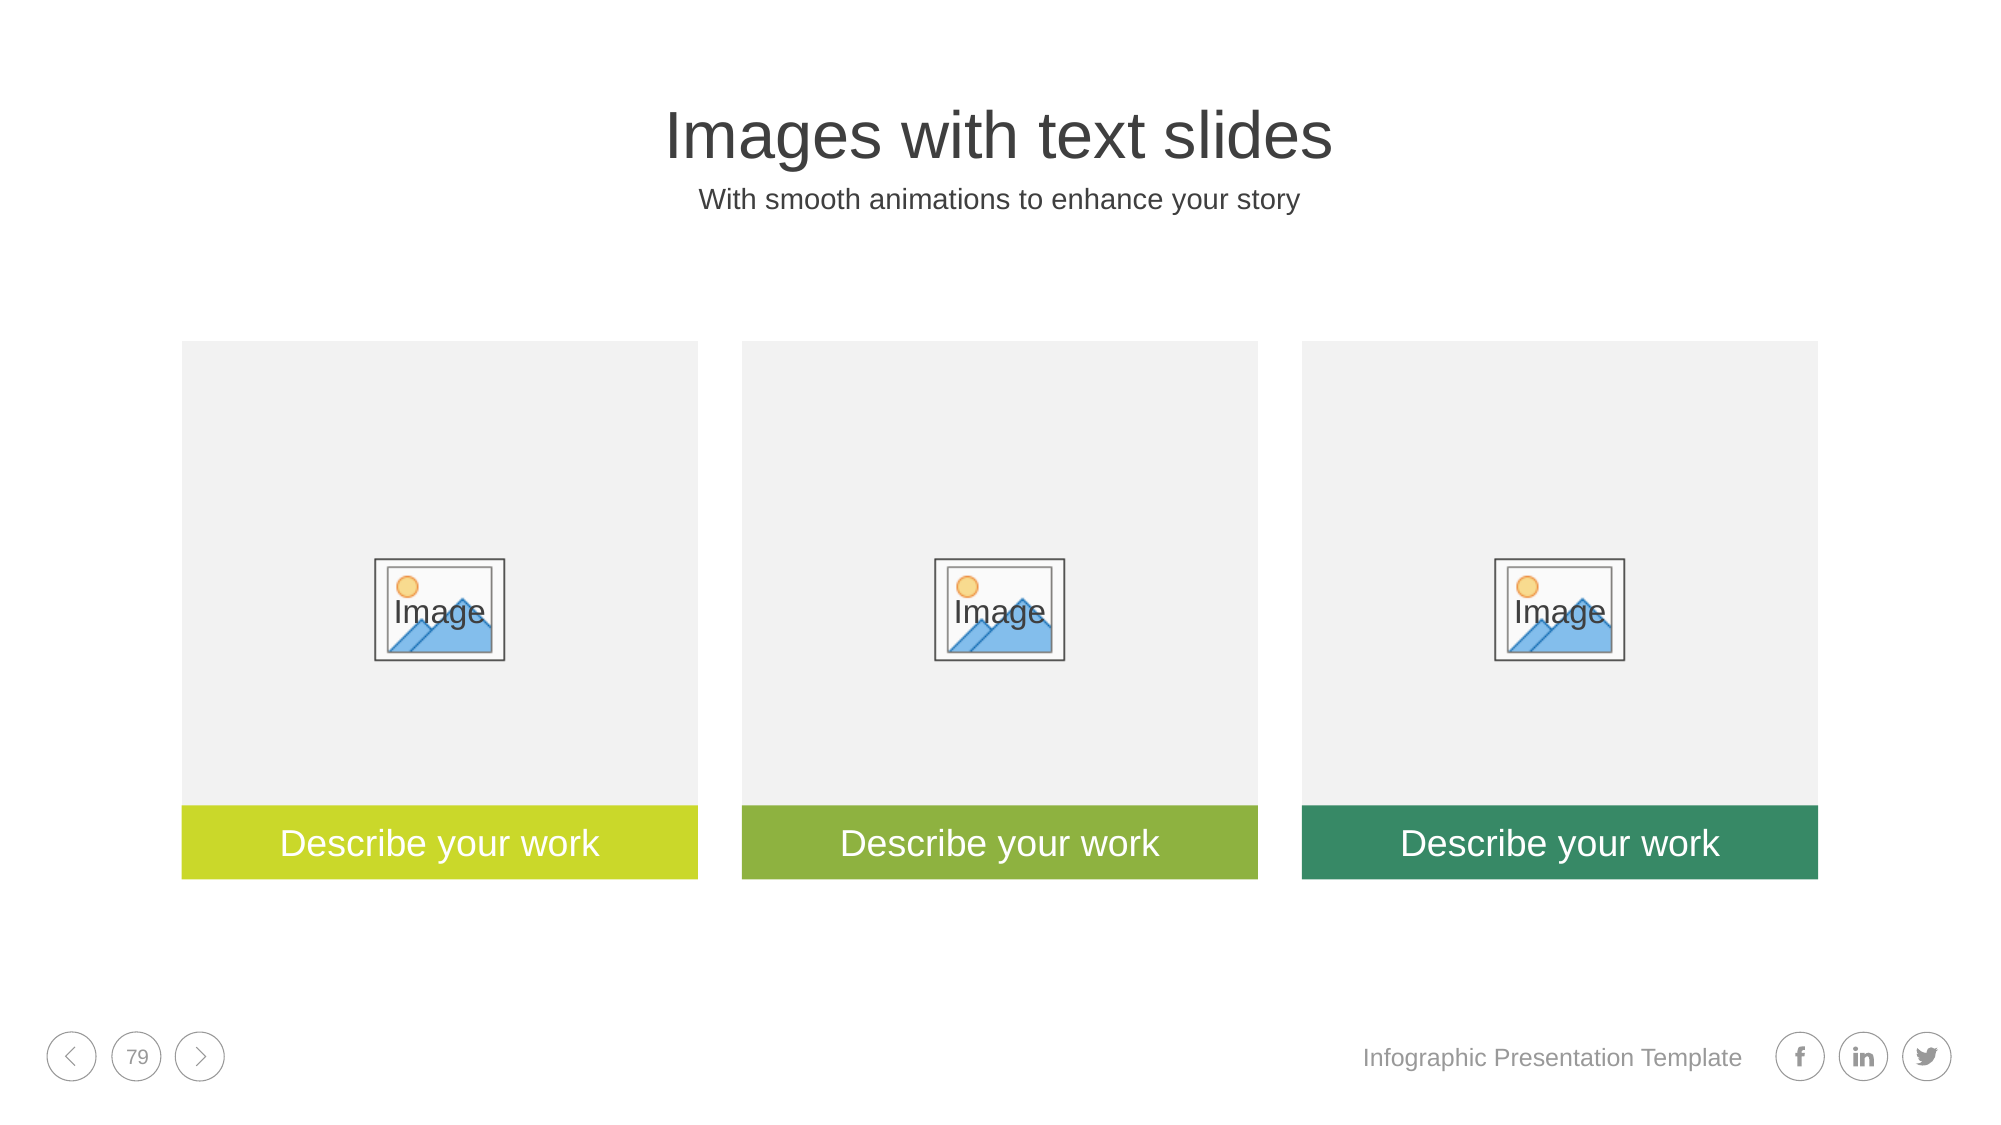

Images with text slides
With smooth animations to enhance your story

Describe your work
Describe your work
Describe your work
79